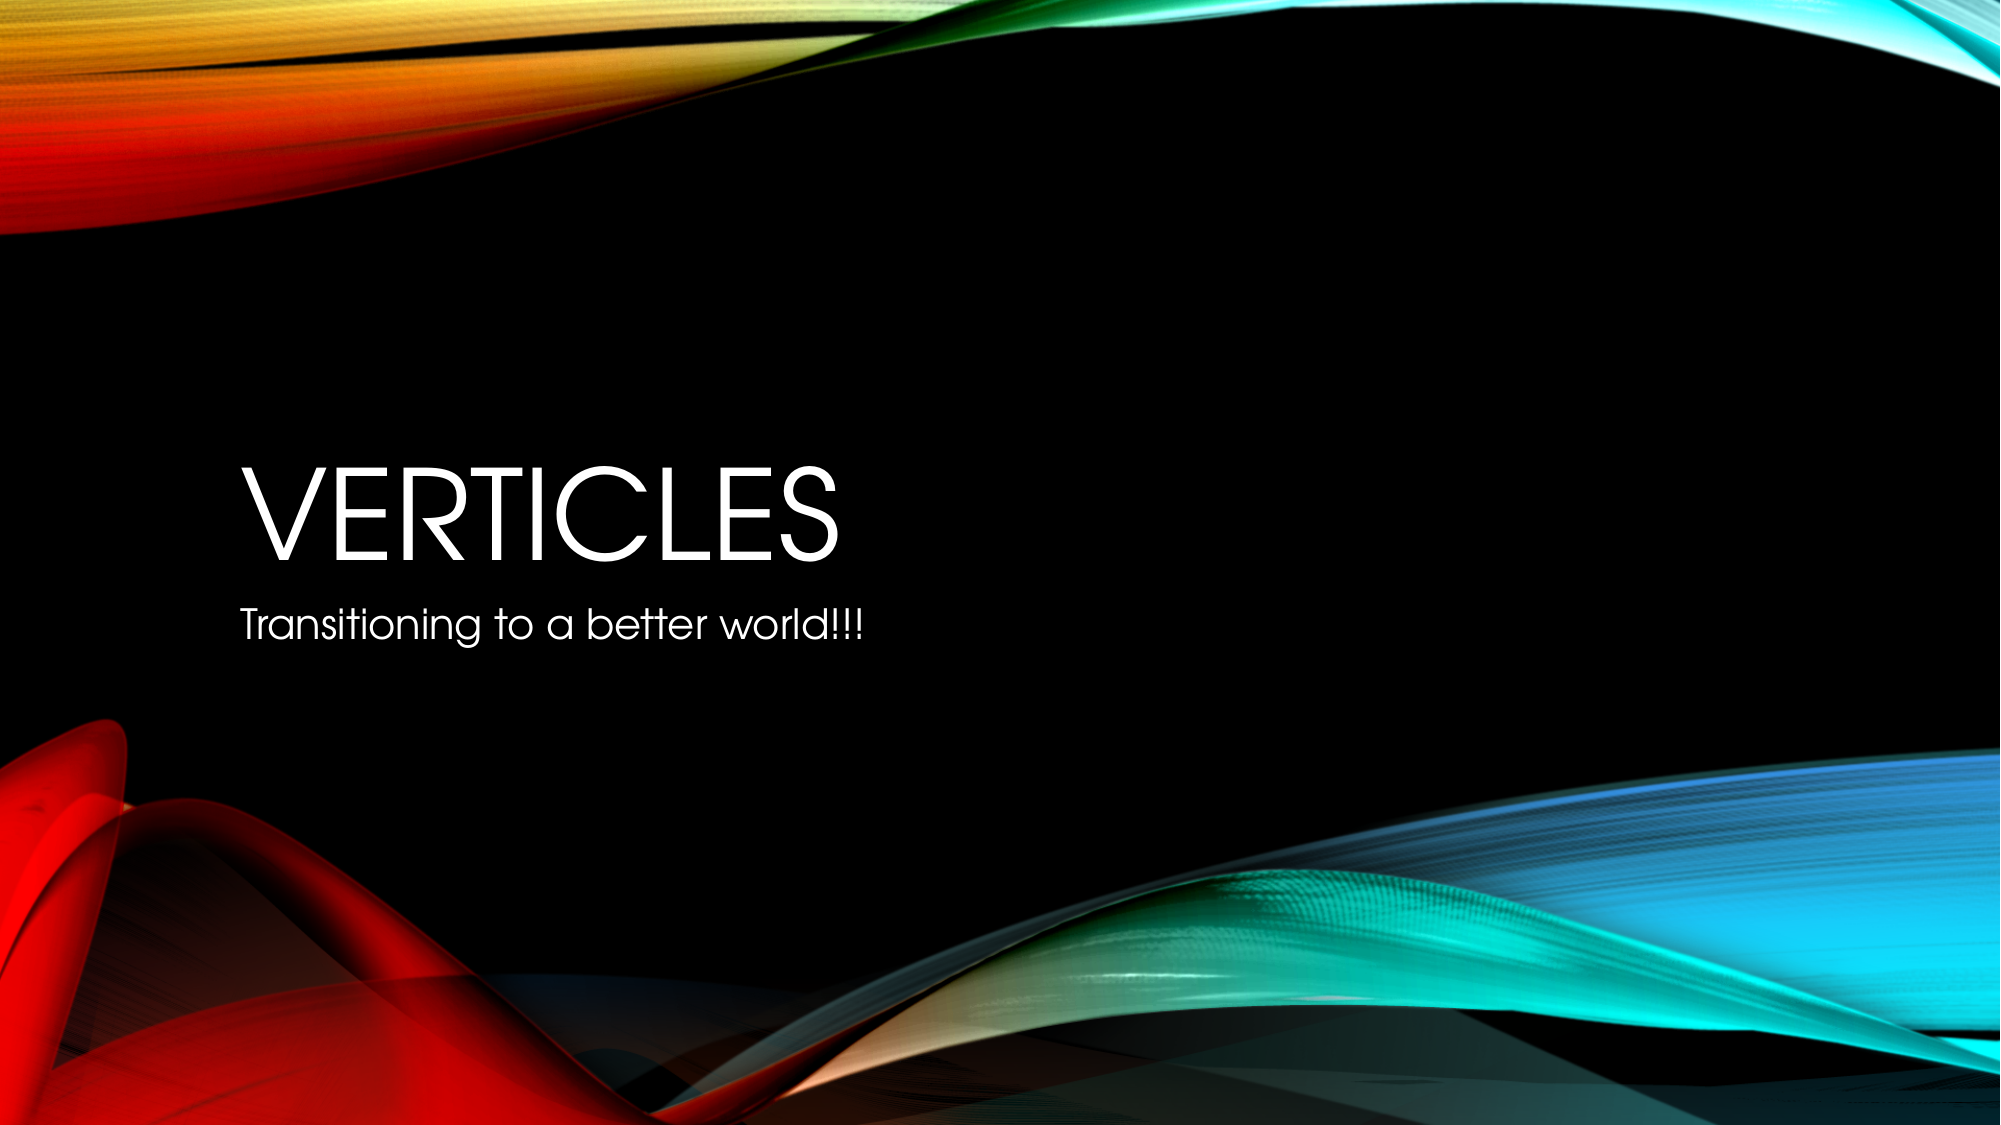

# Verticles
Transitioning to a better world!!!